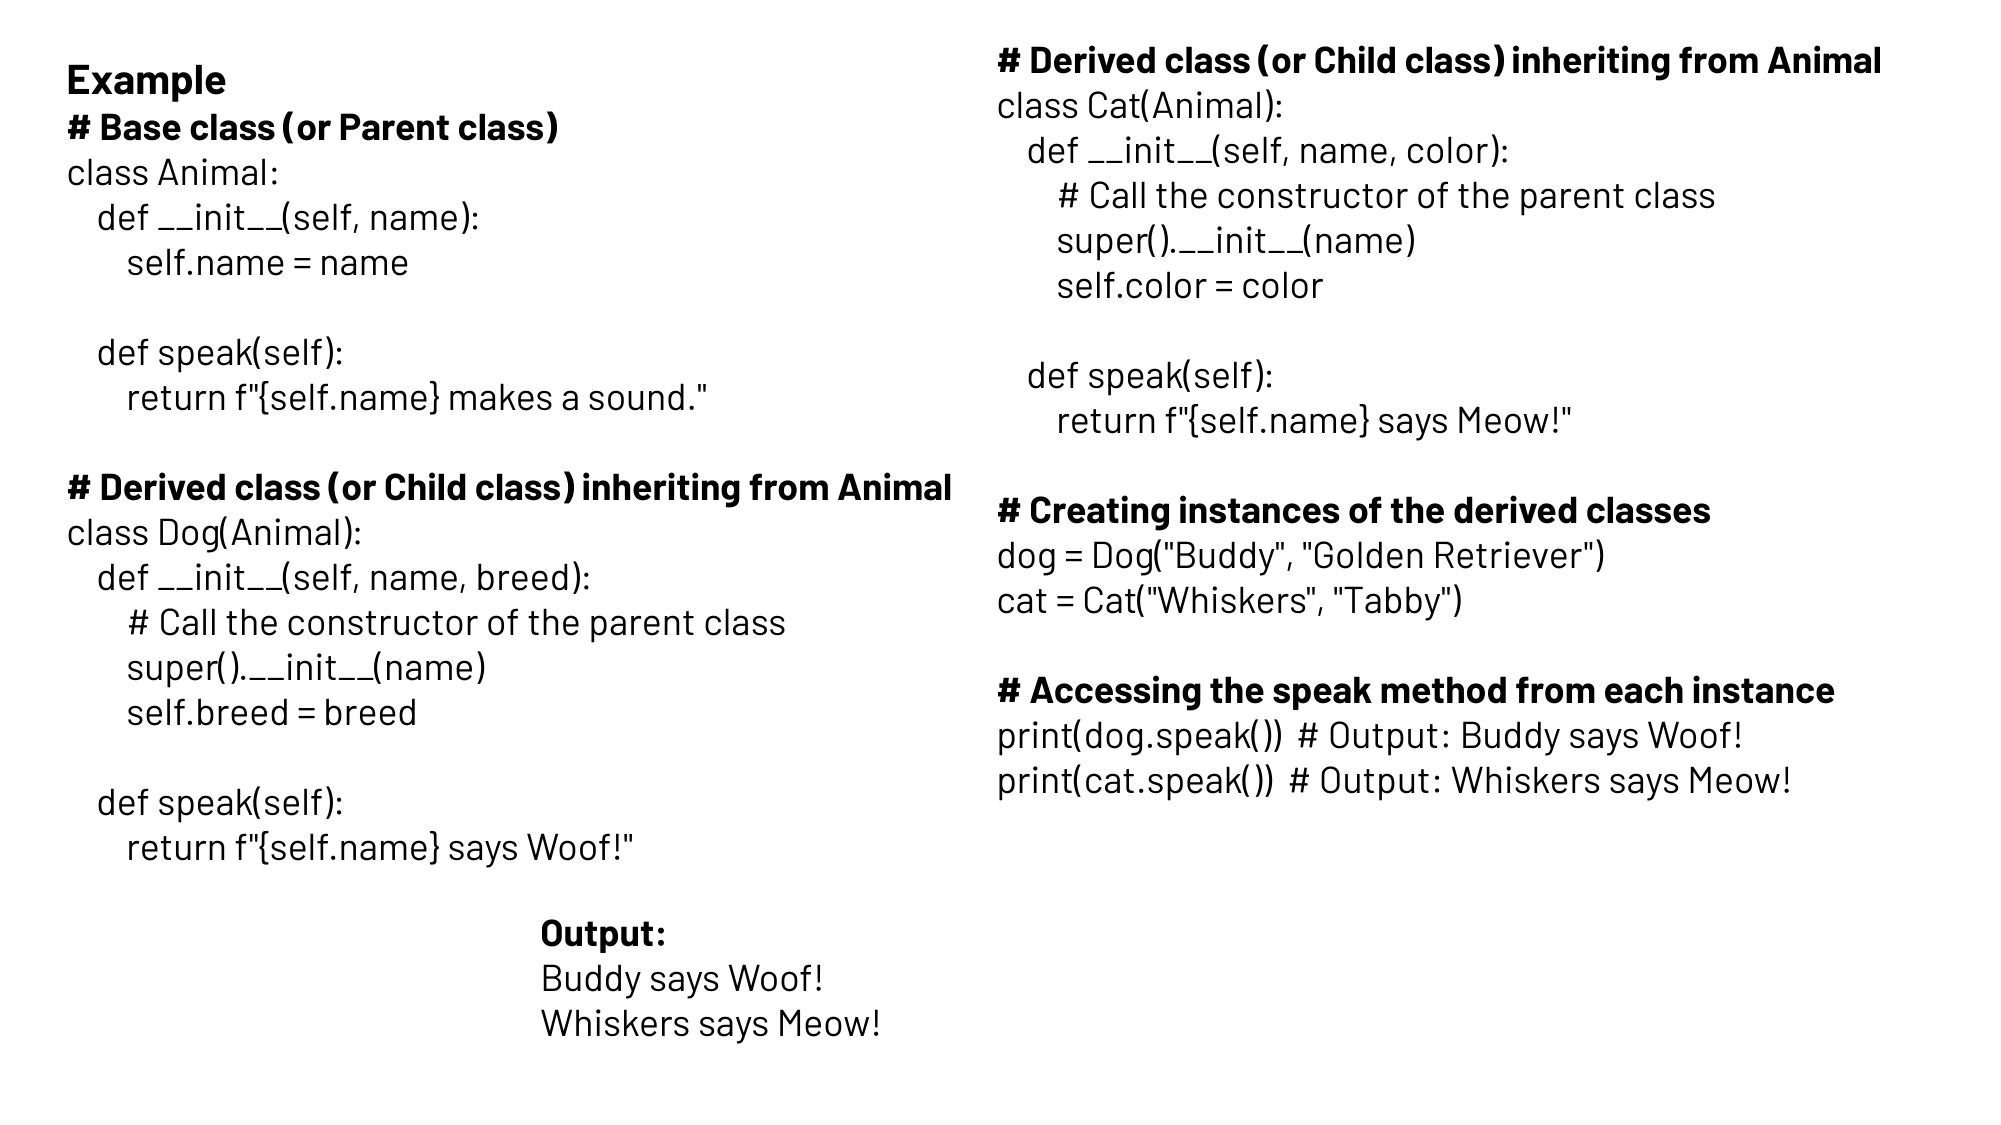

# Derived class (or Child class) inheriting from Animal
class Cat(Animal):
    def __init__(self, name, color):
        # Call the constructor of the parent class
        super().__init__(name)
        self.color = color

    def speak(self):
        return f"{self.name} says Meow!"

# Creating instances of the derived classes
dog = Dog("Buddy", "Golden Retriever")
cat = Cat("Whiskers", "Tabby")

# Accessing the speak method from each instance
print(dog.speak())  # Output: Buddy says Woof!
print(cat.speak())  # Output: Whiskers says Meow!

Example
# Base class (or Parent class)
class Animal:
    def __init__(self, name):
        self.name = name

    def speak(self):
        return f"{self.name} makes a sound."

# Derived class (or Child class) inheriting from Animal
class Dog(Animal):
    def __init__(self, name, breed):
        # Call the constructor of the parent class
        super().__init__(name)
        self.breed = breed

    def speak(self):
        return f"{self.name} says Woof!"

Output:
Buddy says Woof!
Whiskers says Meow!